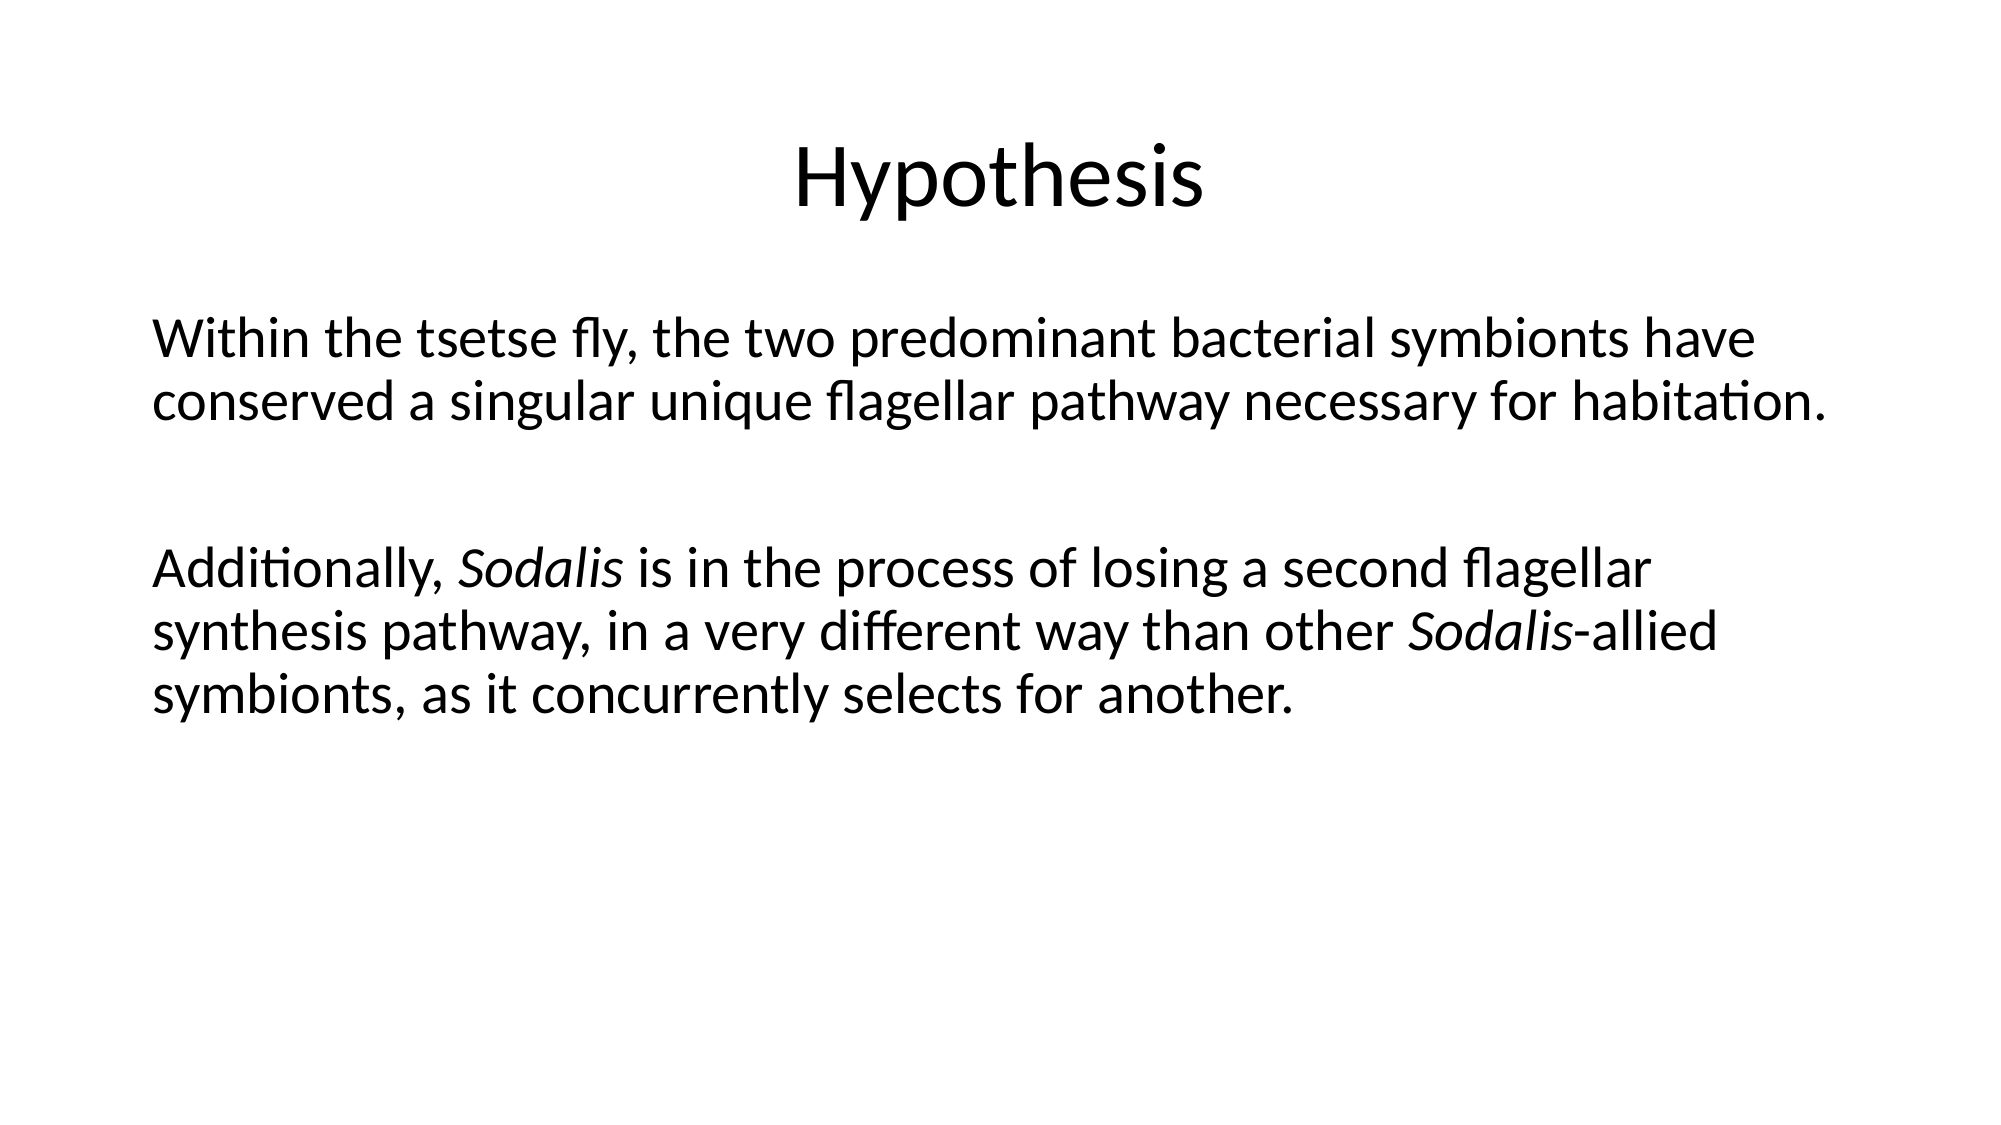

# Hypothesis
Within the tsetse fly, the two predominant bacterial symbionts have conserved a singular unique flagellar pathway necessary for habitation.

Additionally, Sodalis is in the process of losing a second flagellar synthesis pathway, in a very different way than other Sodalis-allied symbionts, as it concurrently selects for another.